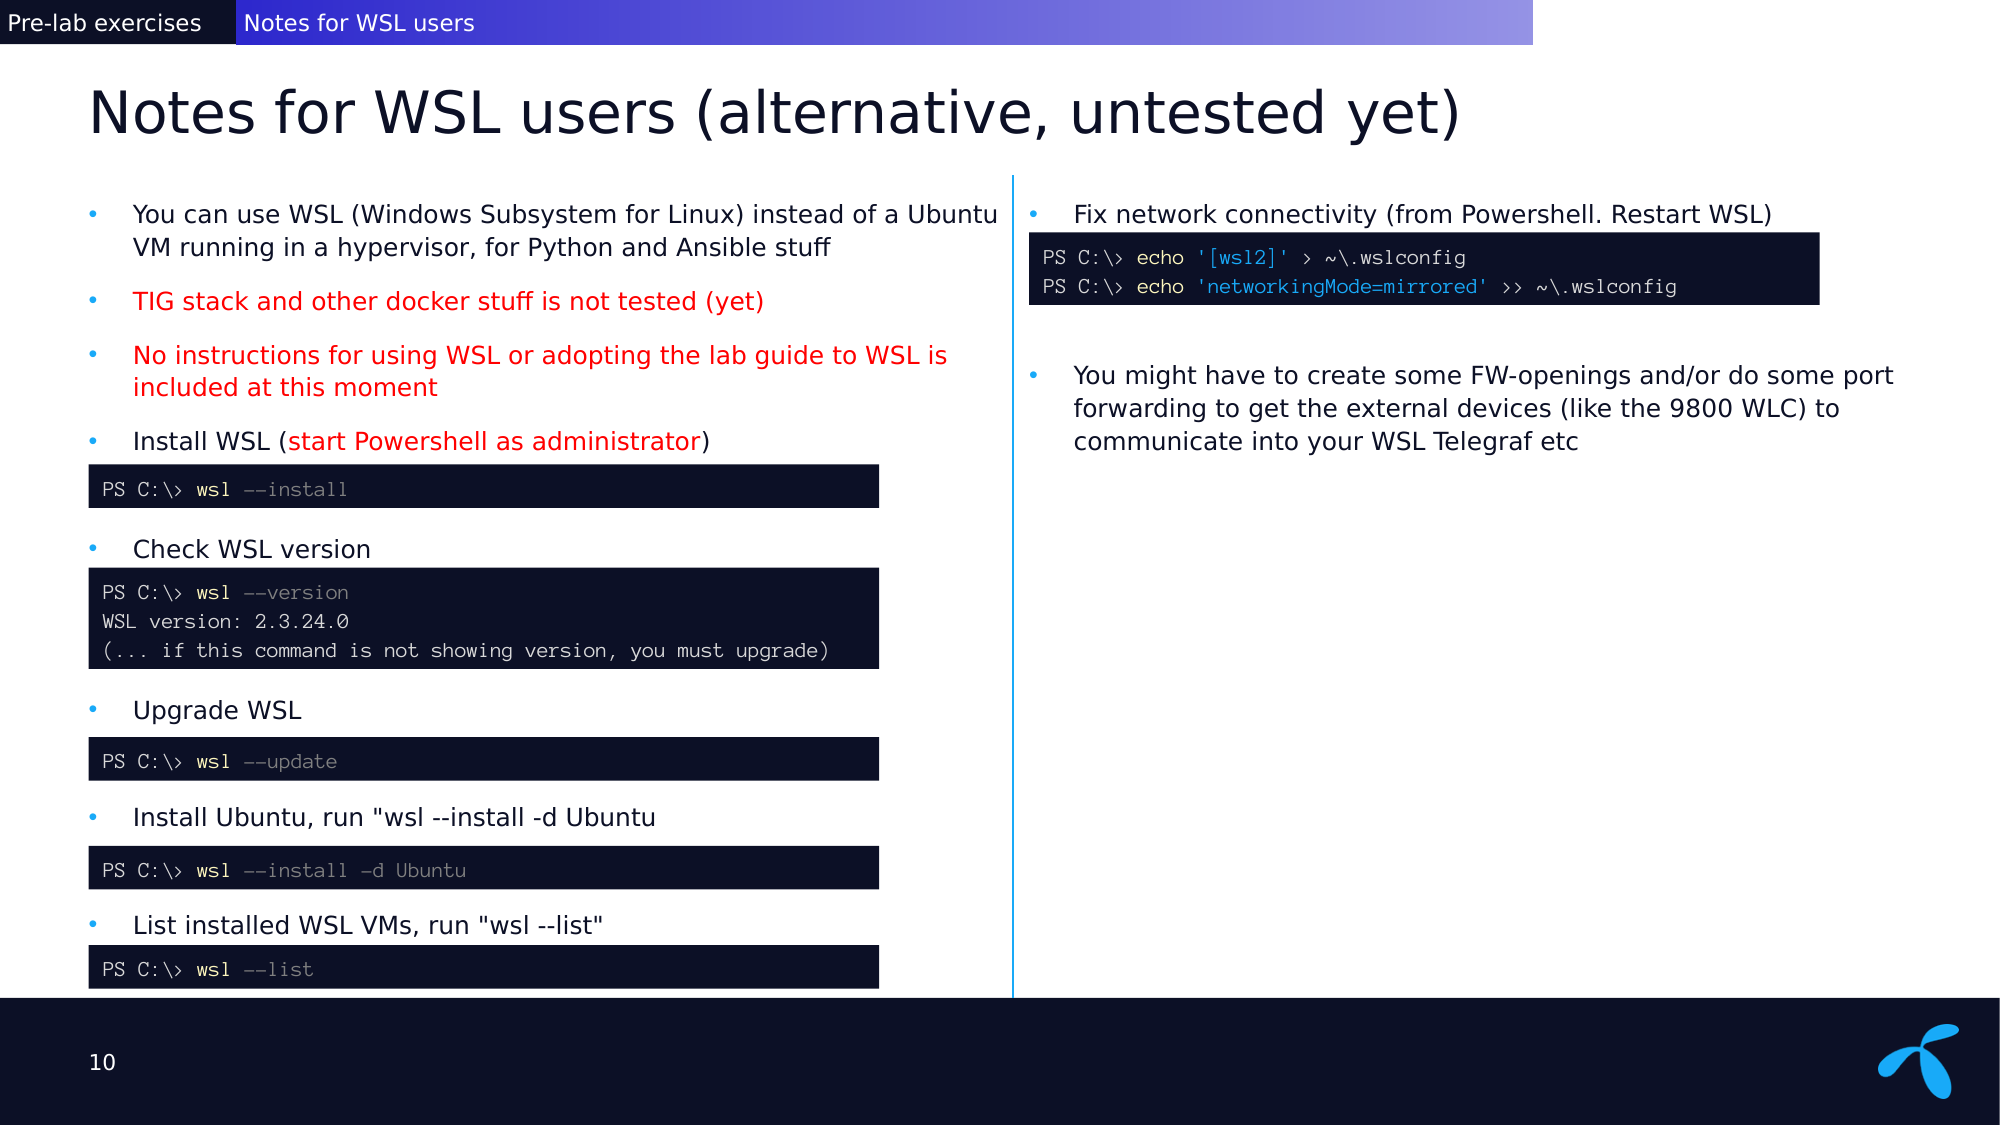

Pre-lab exercises
 Notes for WSL users
# Notes for WSL users (alternative, untested yet)
You can use WSL (Windows Subsystem for Linux) instead of a Ubuntu VM running in a hypervisor, for Python and Ansible stuff
TIG stack and other docker stuff is not tested (yet)
No instructions for using WSL or adopting the lab guide to WSL is included at this moment
Install WSL (start Powershell as administrator)

Check WSL version

Upgrade WSL

Install Ubuntu, run "wsl --install -d Ubuntu

List installed WSL VMs, run "wsl --list"
Fix network connectivity (from Powershell. Restart WSL)

You might have to create some FW-openings and/or do some port forwarding to get the external devices (like the 9800 WLC) to communicate into your WSL Telegraf etc
PS C:\> echo '[wsl2]' > ~\.wslconfig
PS C:\> echo 'networkingMode=mirrored' >> ~\.wslconfig
PS C:\> wsl --install
PS C:\> wsl --version
WSL version: 2.3.24.0
(... if this command is not showing version, you must upgrade)
PS C:\> wsl --update
PS C:\> wsl --install -d Ubuntu
PS C:\> wsl --list
10